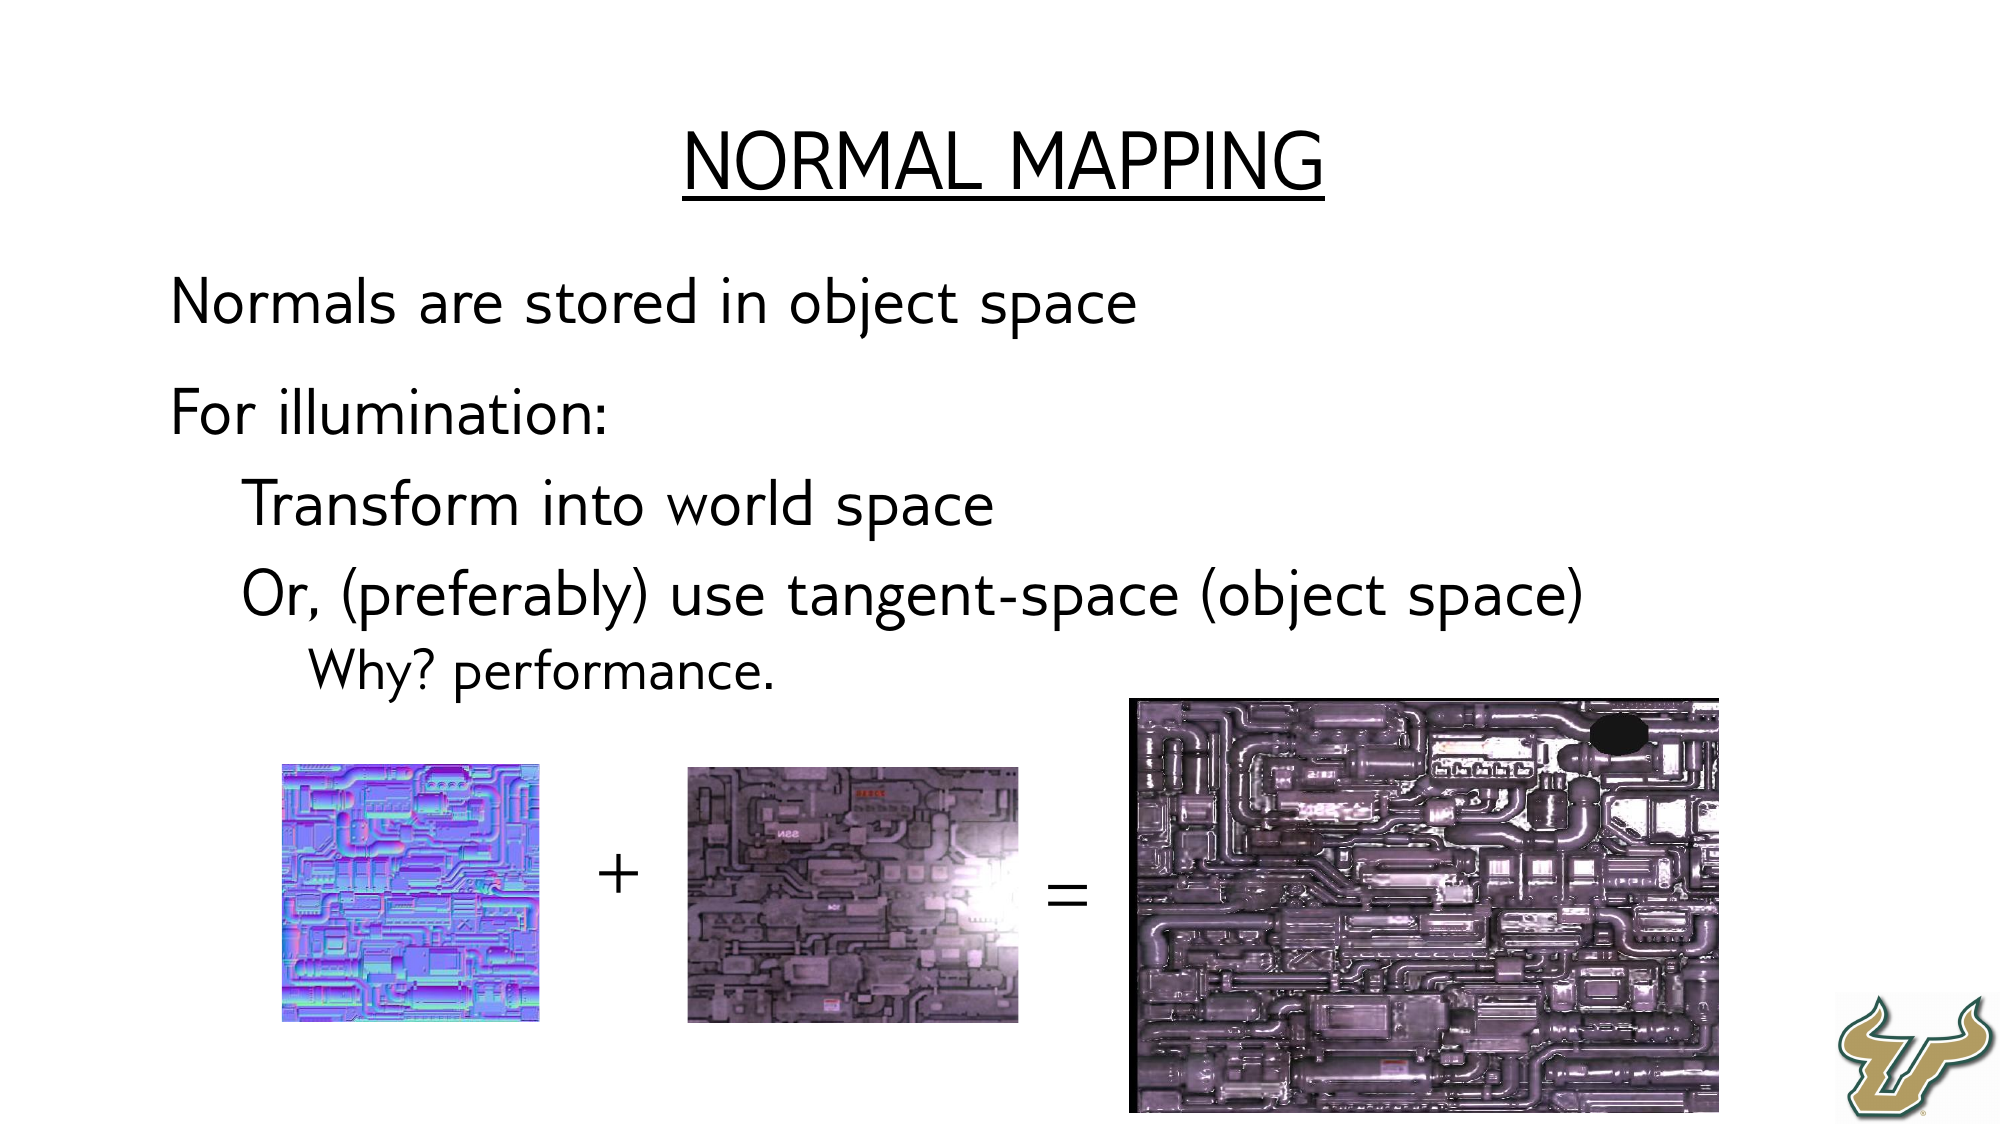

Normal mapping
Normals are stored in object space
For illumination:
Transform into world space
Or, (preferably) use tangent-space (object space)
Why? performance.

+
=